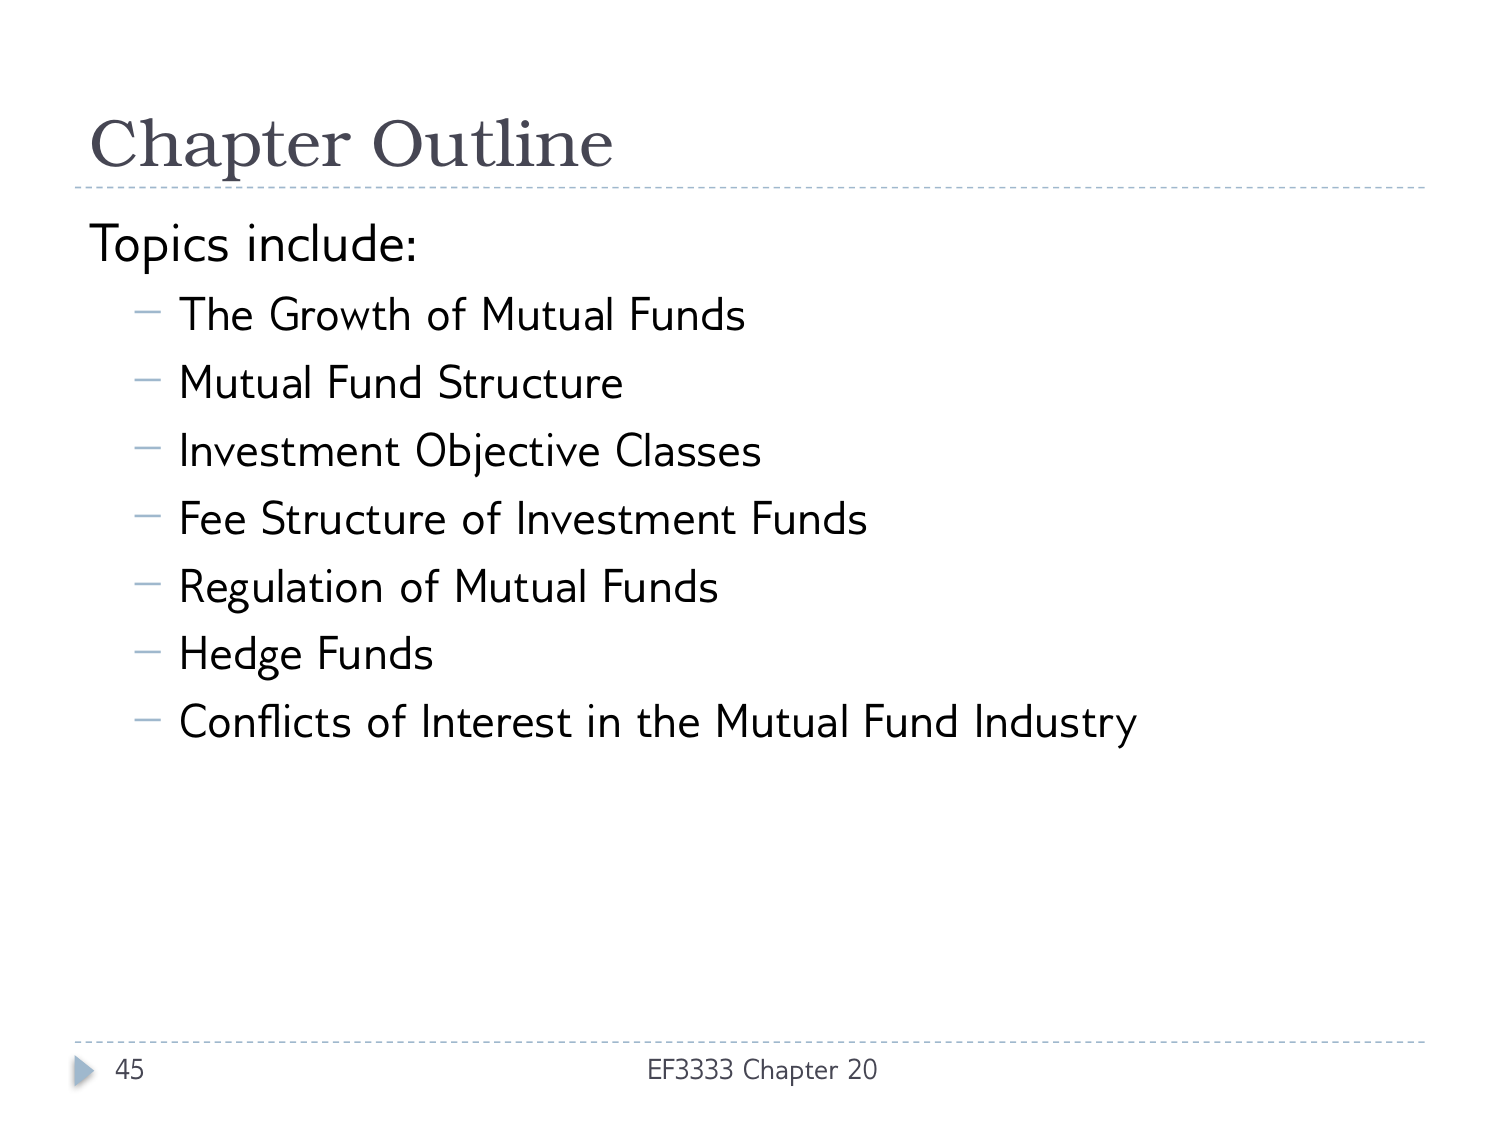

# Chapter Outline
Topics include:
The Growth of Mutual Funds
Mutual Fund Structure
Investment Objective Classes
Fee Structure of Investment Funds
Regulation of Mutual Funds
Hedge Funds
Conflicts of Interest in the Mutual Fund Industry

45
EF3333 Chapter 20